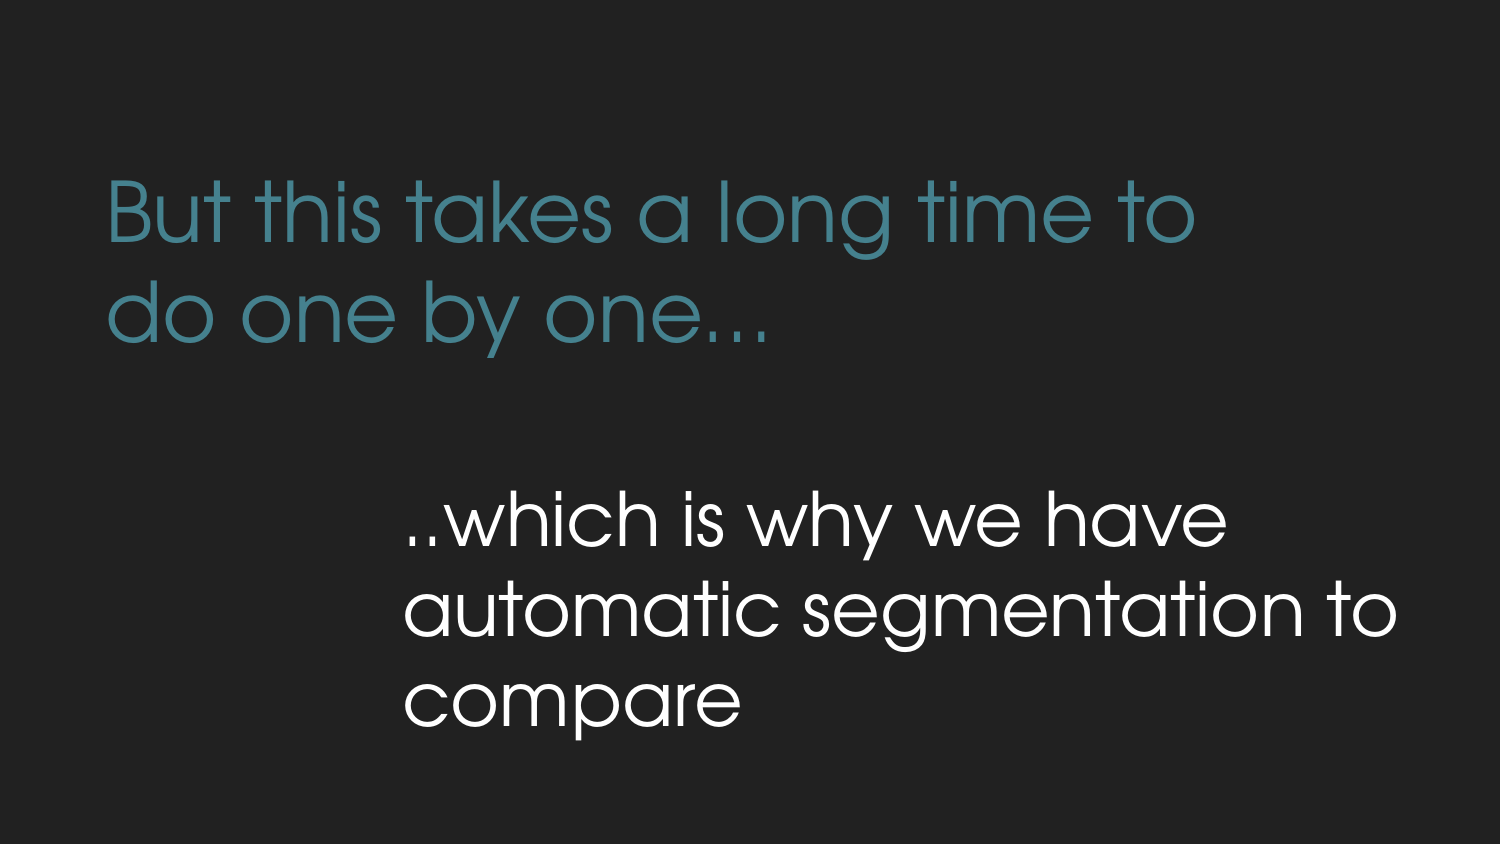

But this takes a long time to do one by one…
# ..which is why we have automatic segmentation to compare